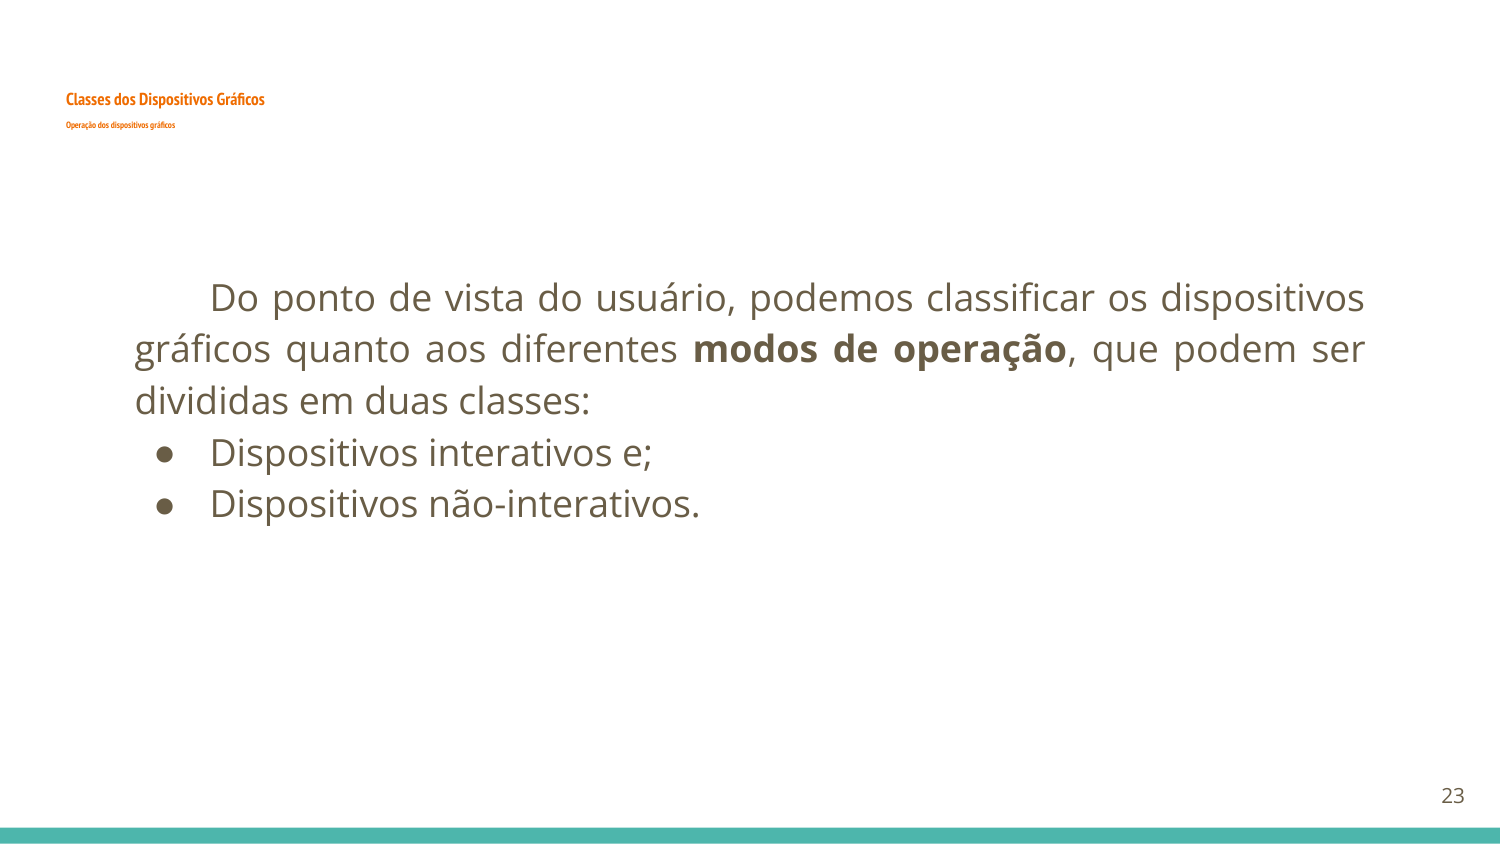

# Classes dos Dispositivos Gráficos

Operação dos dispositivos gráficos

Do ponto de vista do usuário, podemos classificar os dispositivos gráficos quanto aos diferentes modos de operação, que podem ser divididas em duas classes:
Dispositivos interativos e;
Dispositivos não-interativos.

23